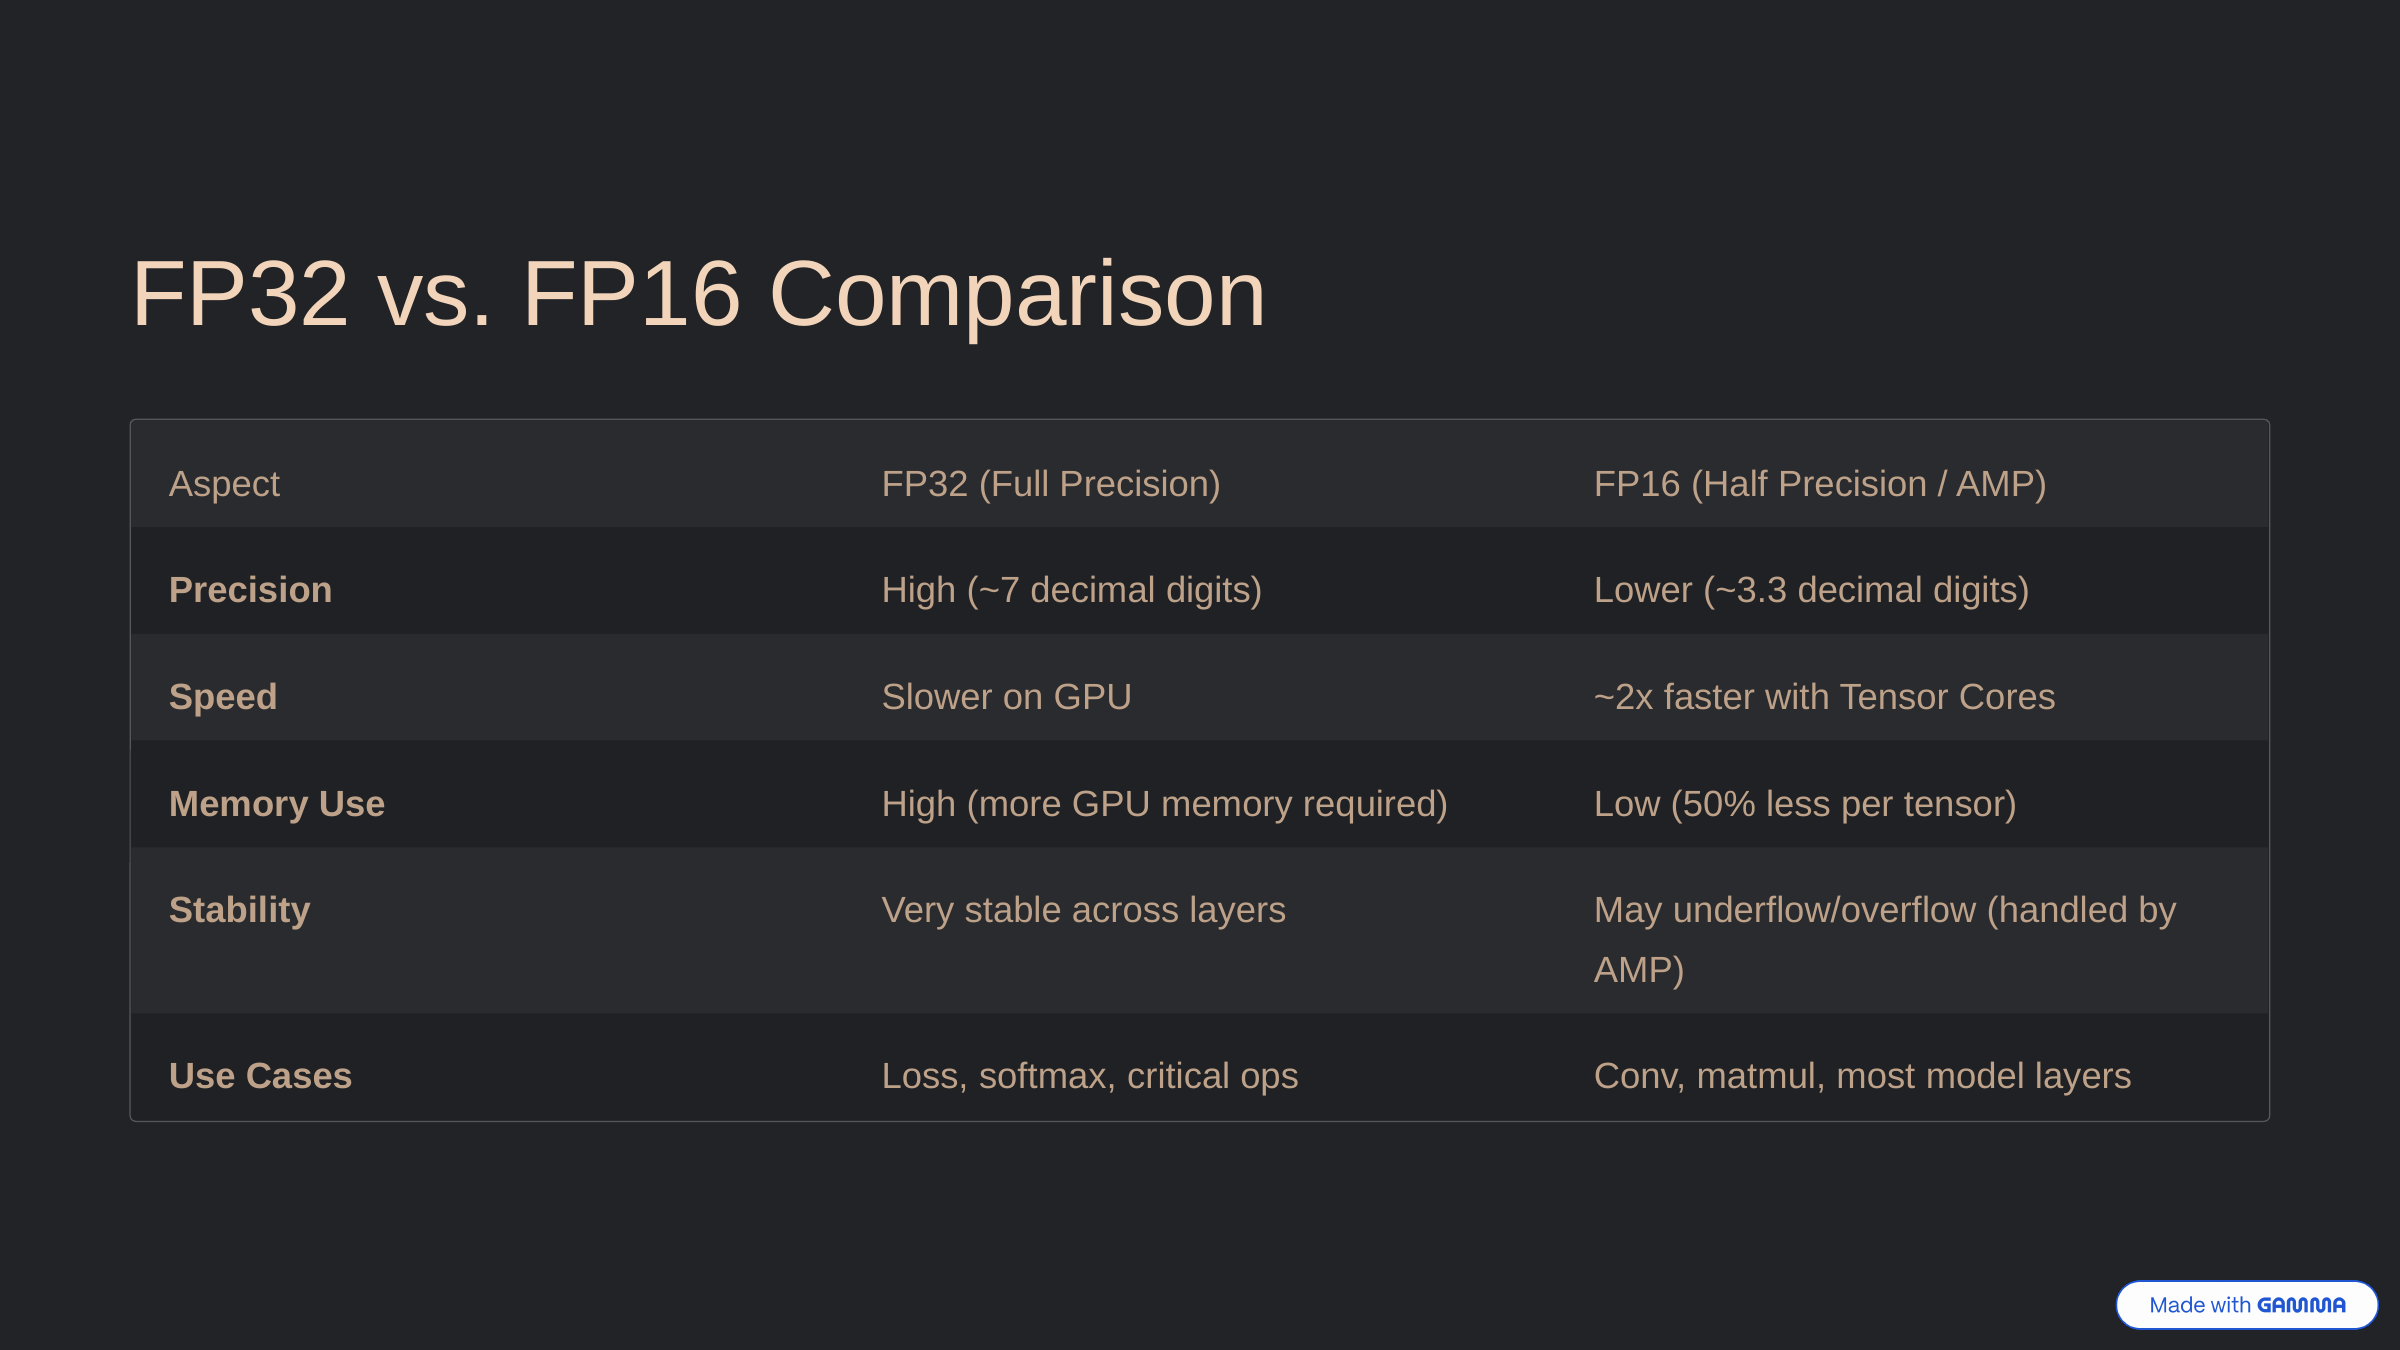

FP32 vs. FP16 Comparison

Aspect
FP32 (Full Precision)
FP16 (Half Precision / AMP)

Precision
High (~7 decimal digits)
Lower (~3.3 decimal digits)

Speed
Slower on GPU
~2x faster with Tensor Cores

Memory Use
High (more GPU memory required)
Low (50% less per tensor)

Stability
Very stable across layers
May underflow/overflow (handled by AMP)

Use Cases
Loss, softmax, critical ops
Conv, matmul, most model layers